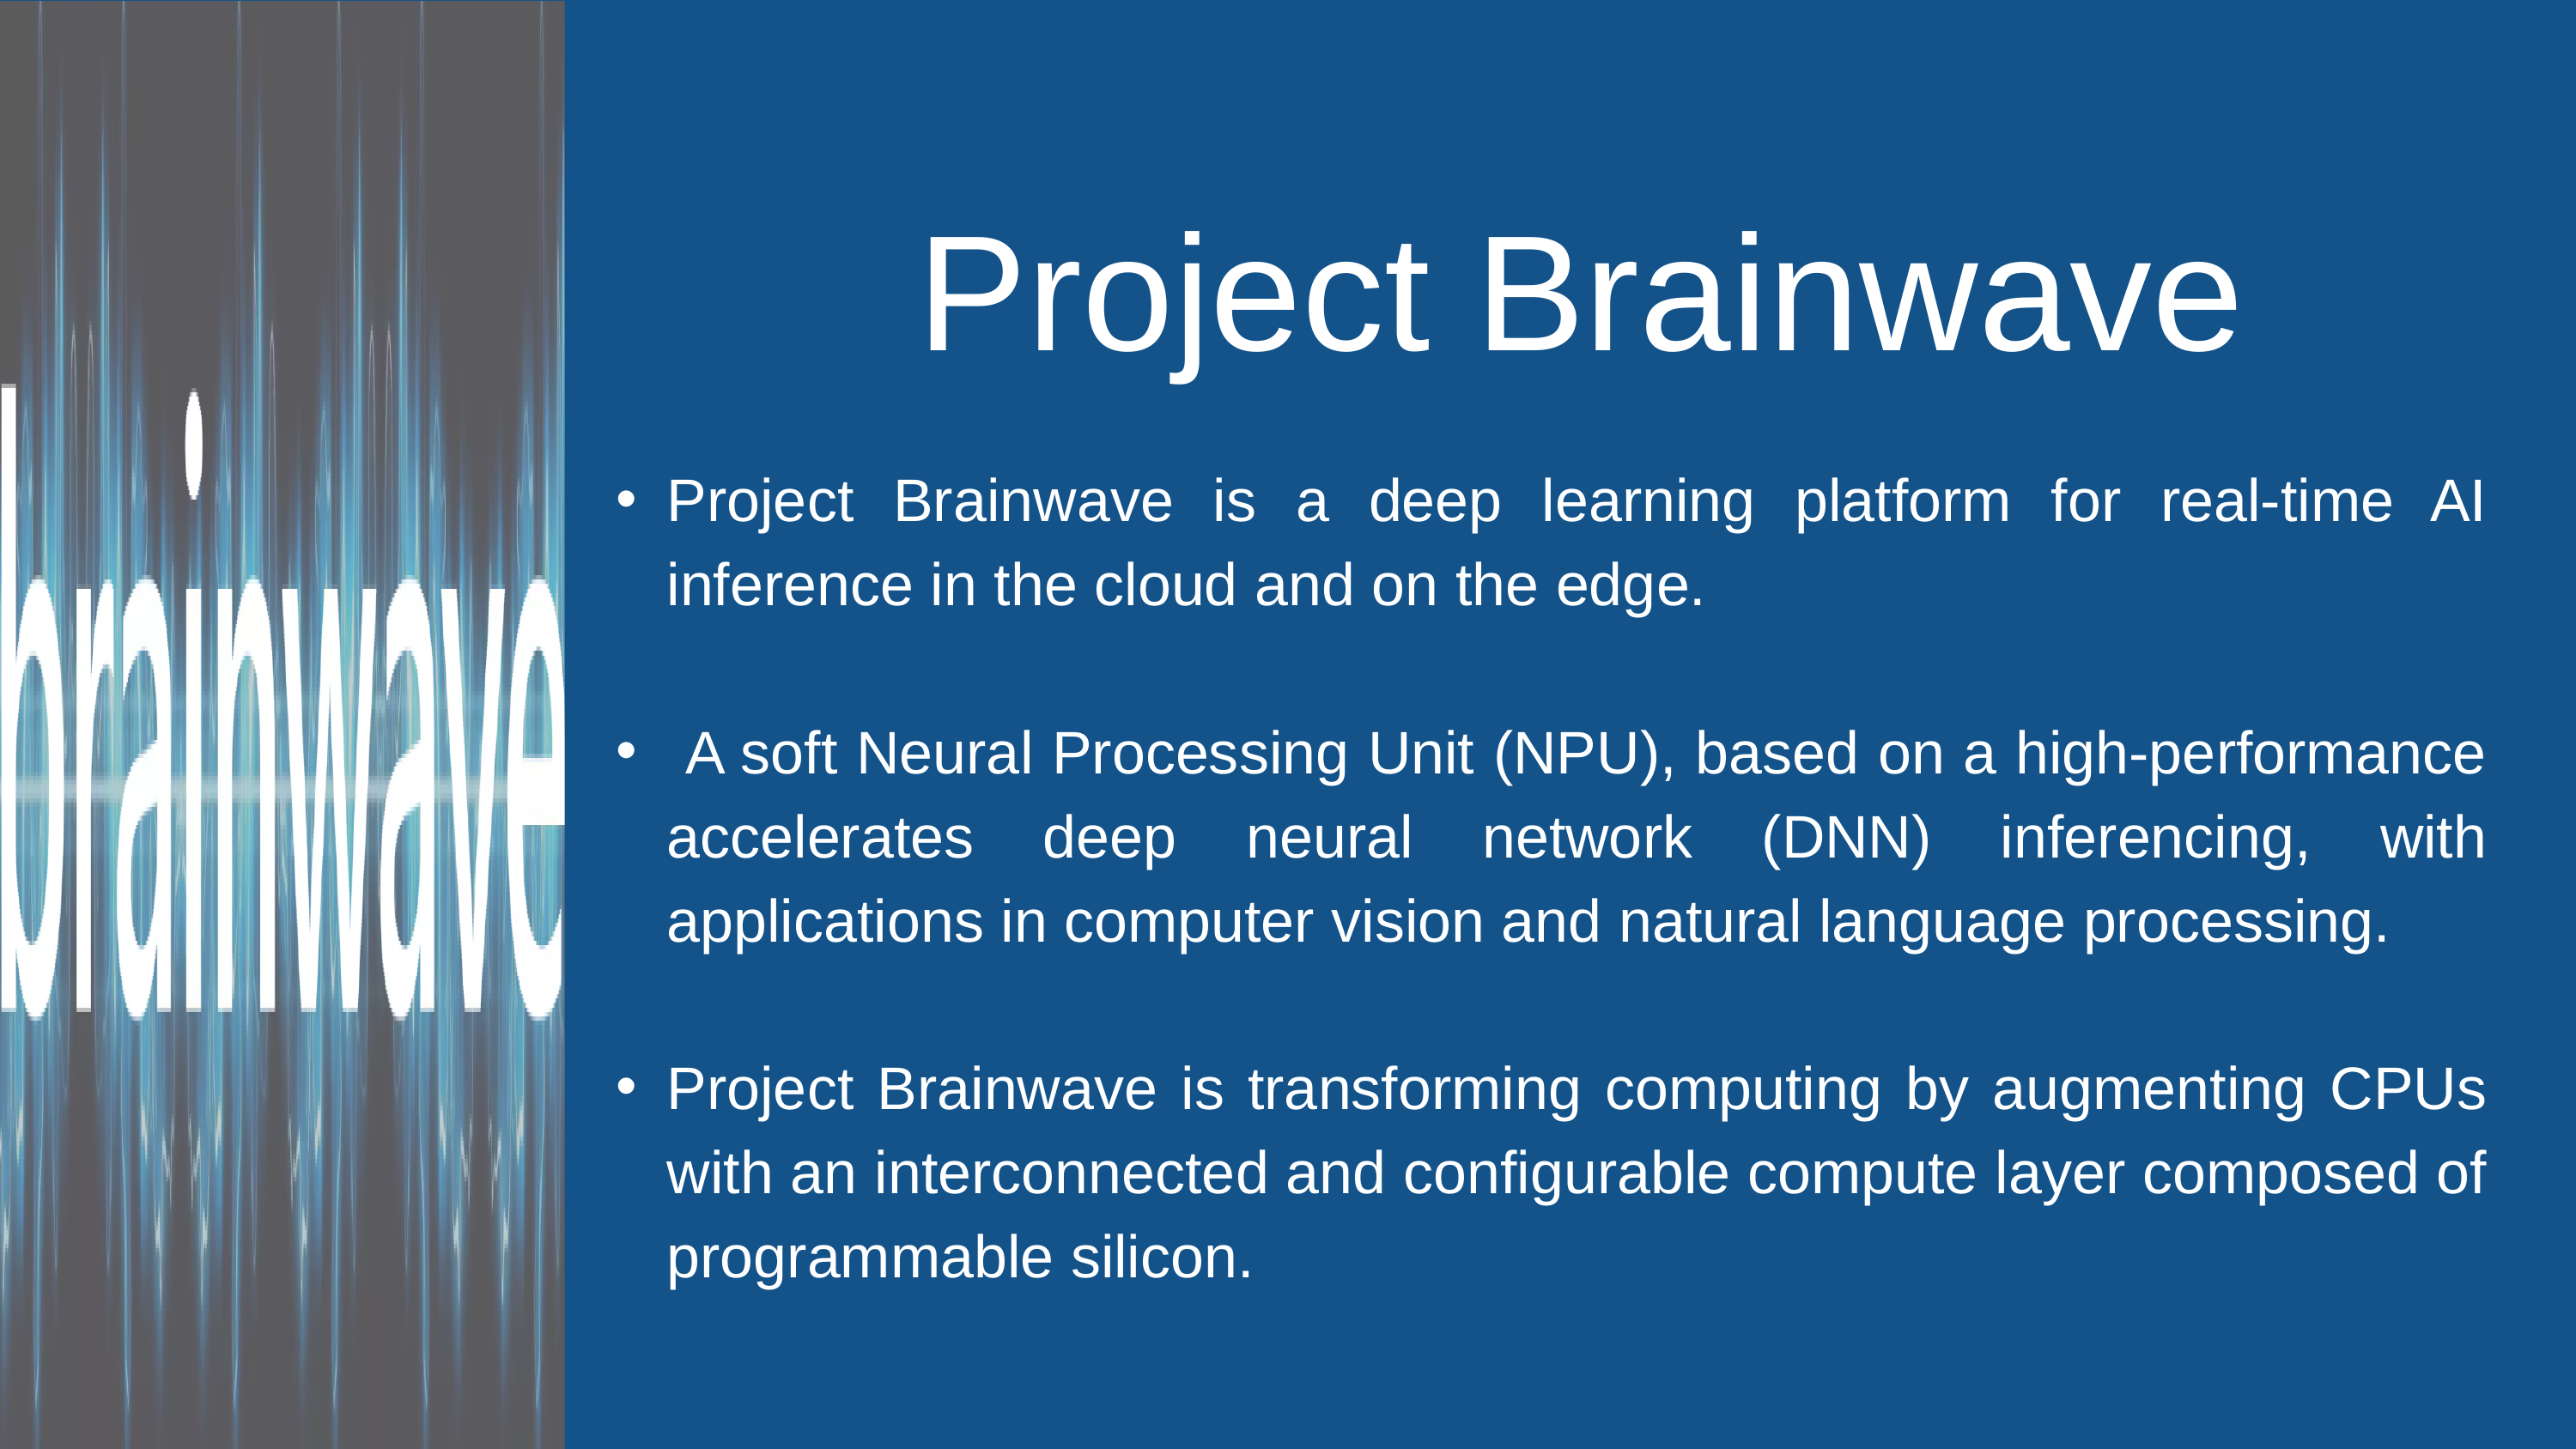

Project Brainwave

Project Brainwave is a deep learning platform for real-time AI inference in the cloud and on the edge.

 A soft Neural Processing Unit (NPU), based on a high-performance accelerates deep neural network (DNN) inferencing, with applications in computer vision and natural language processing.

Project Brainwave is transforming computing by augmenting CPUs with an interconnected and configurable compute layer composed of programmable silicon.